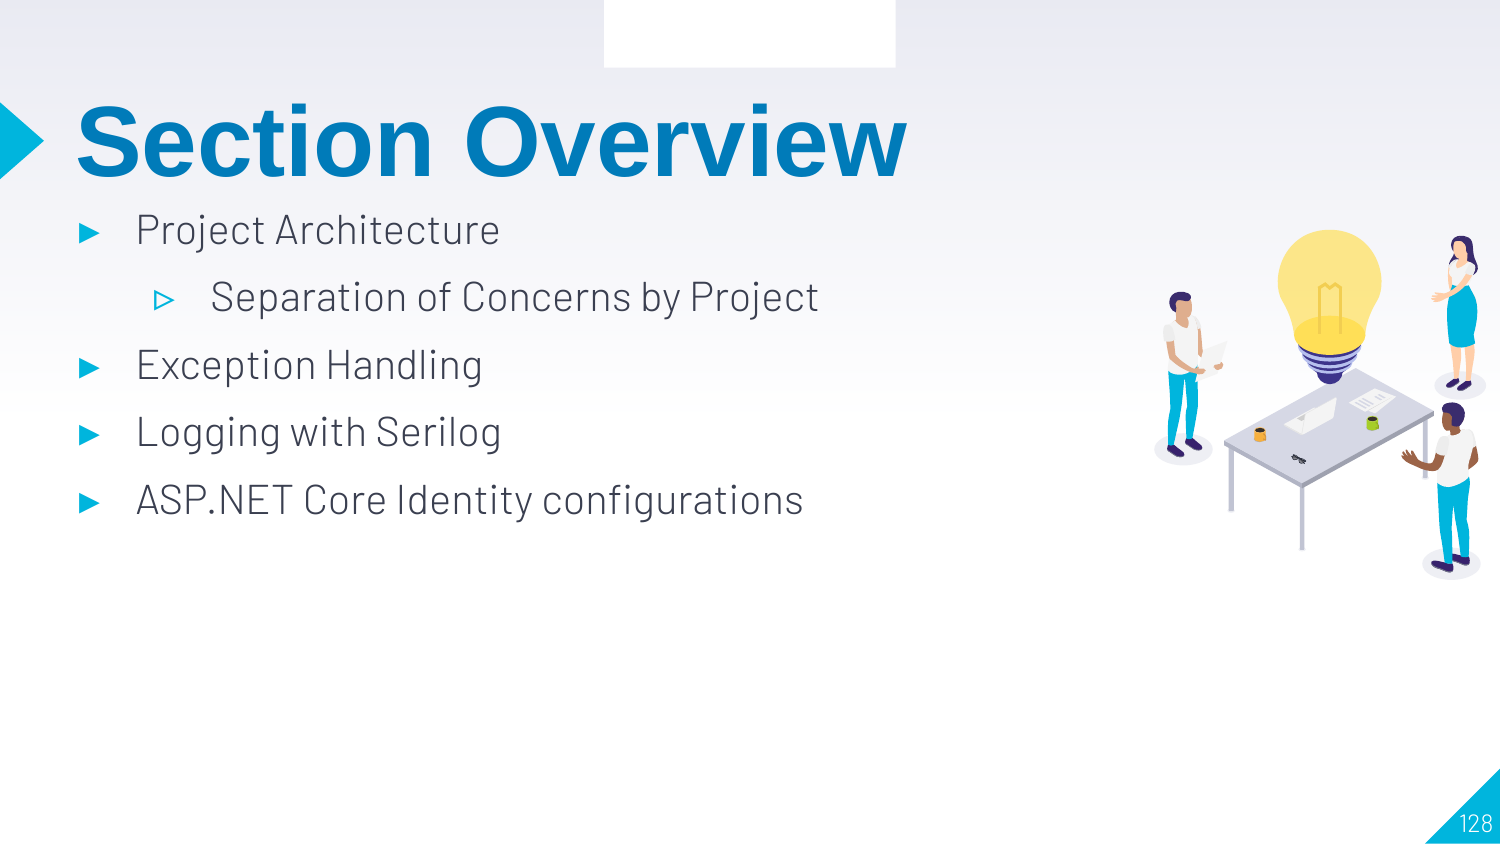

Section Overview

# Section Overview
Project Architecture
Separation of Concerns by Project
Exception Handling
Logging with Serilog
ASP.NET Core Identity configurations

128